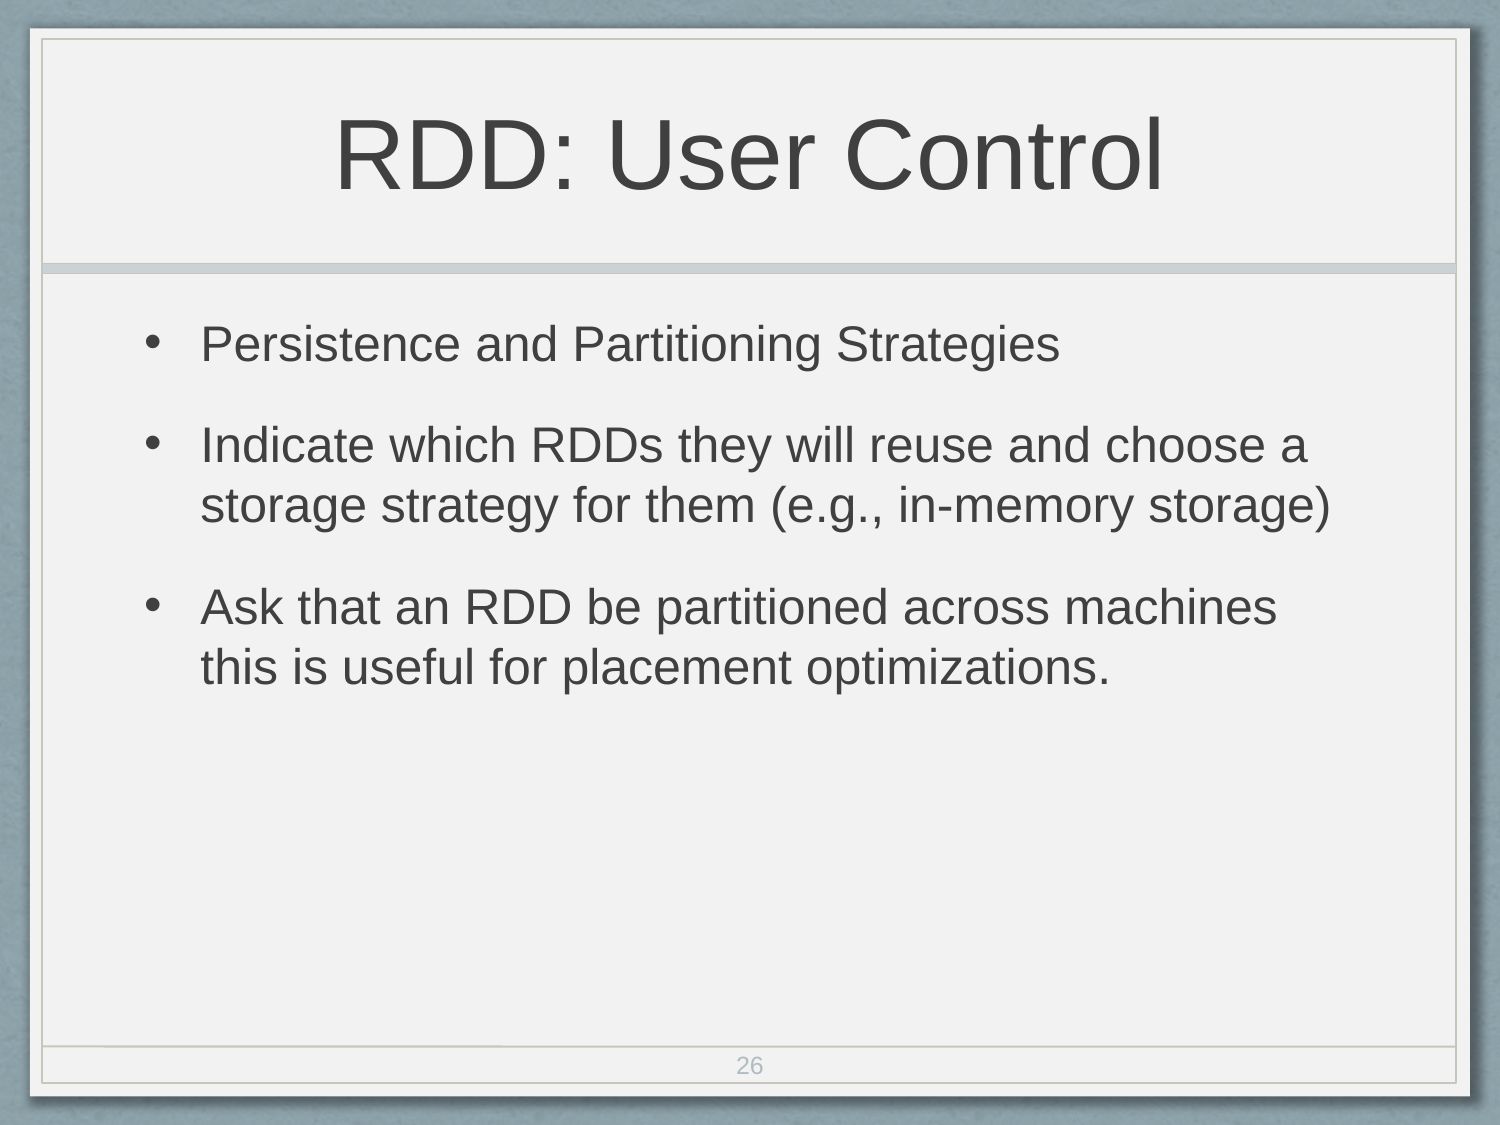

# RDD: User Control
Persistence and Partitioning Strategies
Indicate which RDDs they will reuse and choose a storage strategy for them (e.g., in-memory storage)
Ask that an RDD be partitioned across machines this is useful for placement optimizations.

26